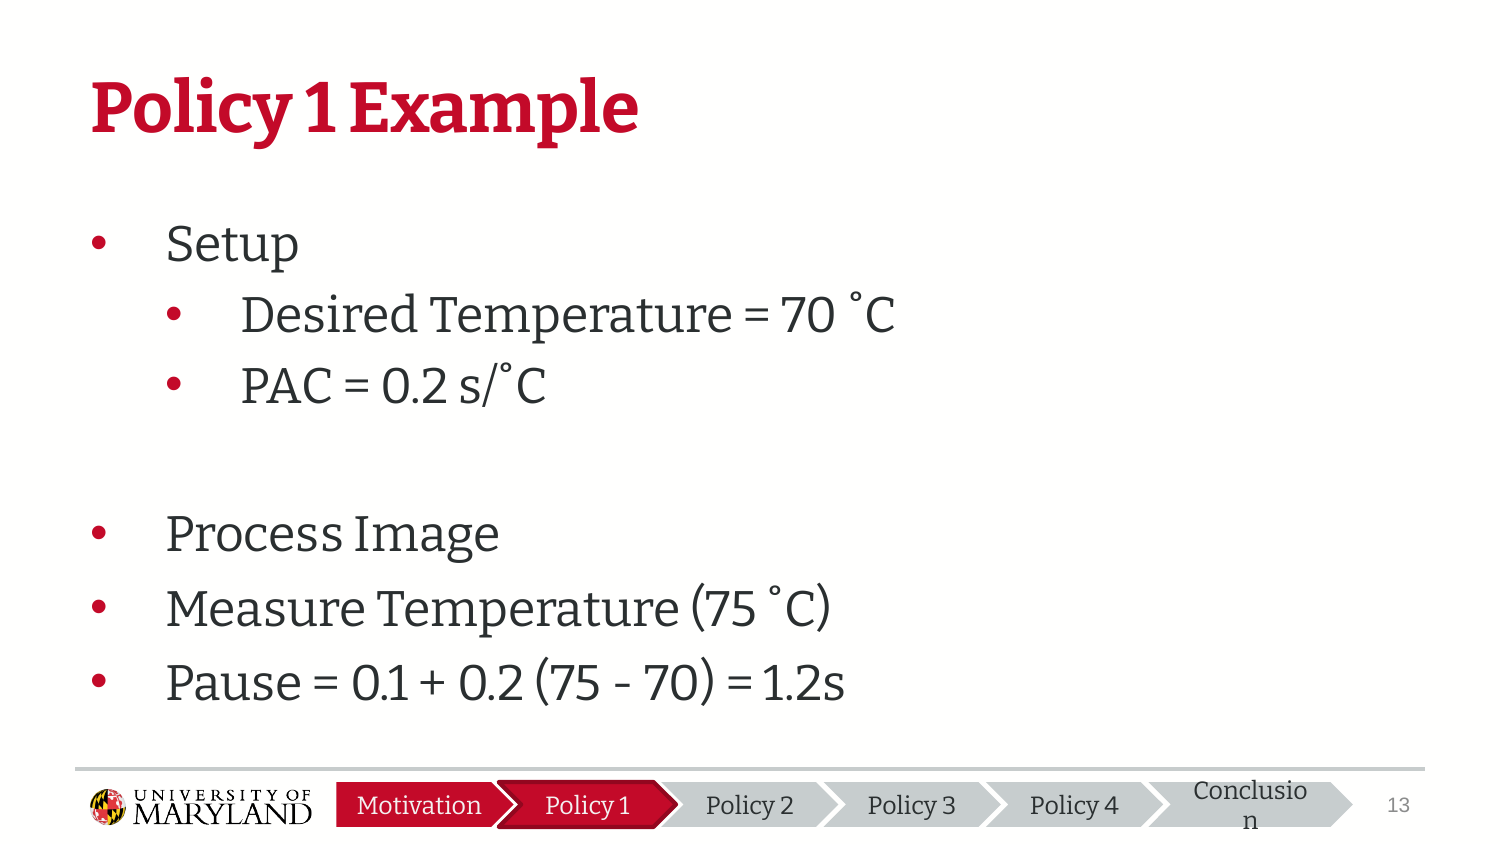

# Policy 1 Example
Setup
Desired Temperature = 70 ˚C
PAC = 0.2 s/˚C

Process Image
Measure Temperature (75 ˚C)
Pause = 0.1 + 0.2 (75 - 70) = 1.2s
Motivation
Policy 2
Policy 3
Policy 4
Conclusion
Policy 1
13